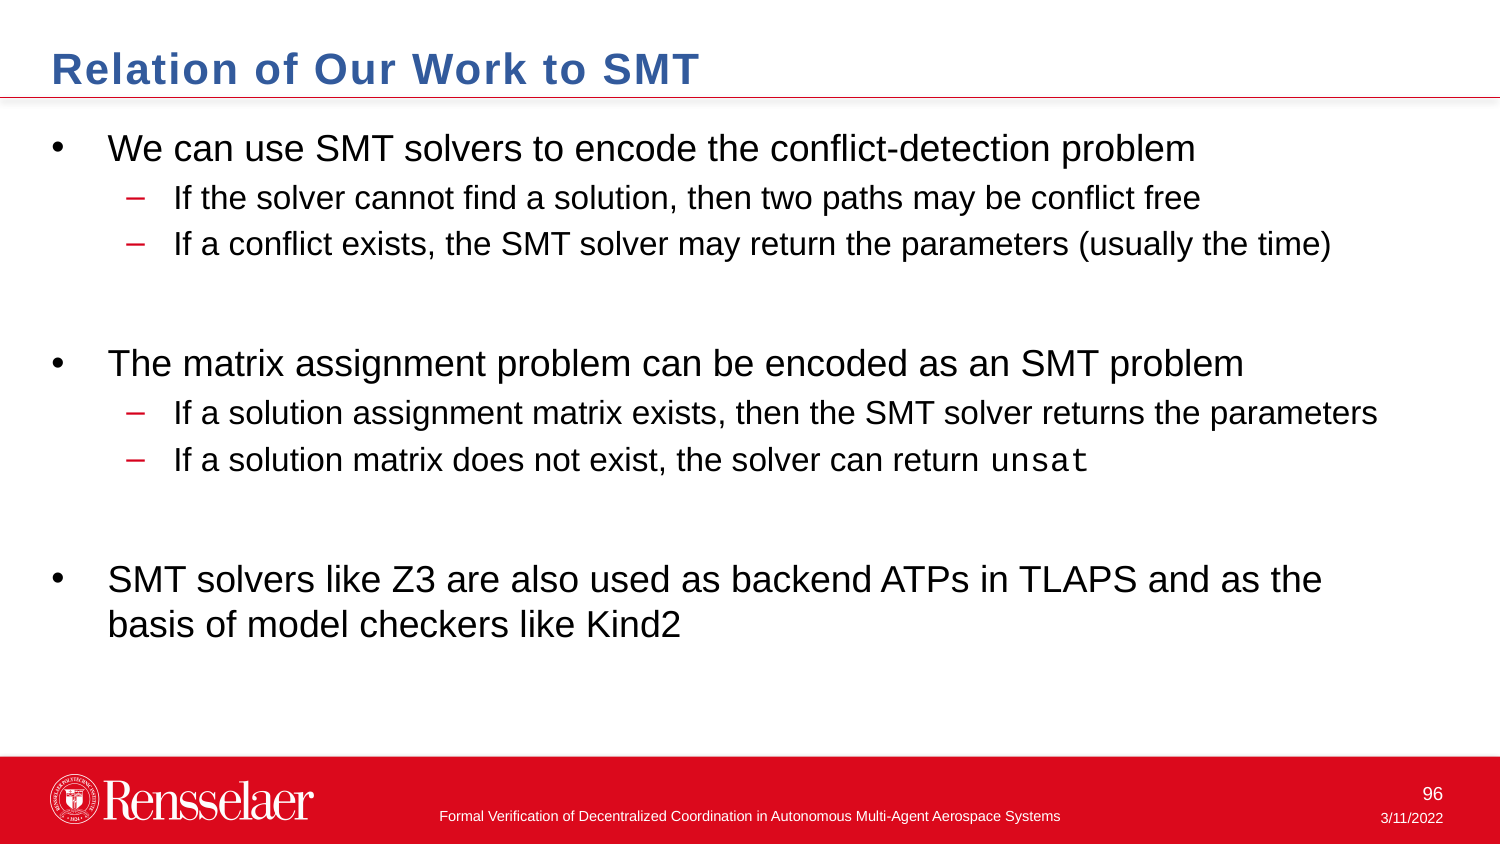

Relation of Our Work to SMT
We can use SMT solvers to encode the conflict-detection problem
If the solver cannot find a solution, then two paths may be conflict free
If a conflict exists, the SMT solver may return the parameters (usually the time)

The matrix assignment problem can be encoded as an SMT problem
If a solution assignment matrix exists, then the SMT solver returns the parameters
If a solution matrix does not exist, the solver can return unsat

SMT solvers like Z3 are also used as backend ATPs in TLAPS and as the basis of model checkers like Kind2